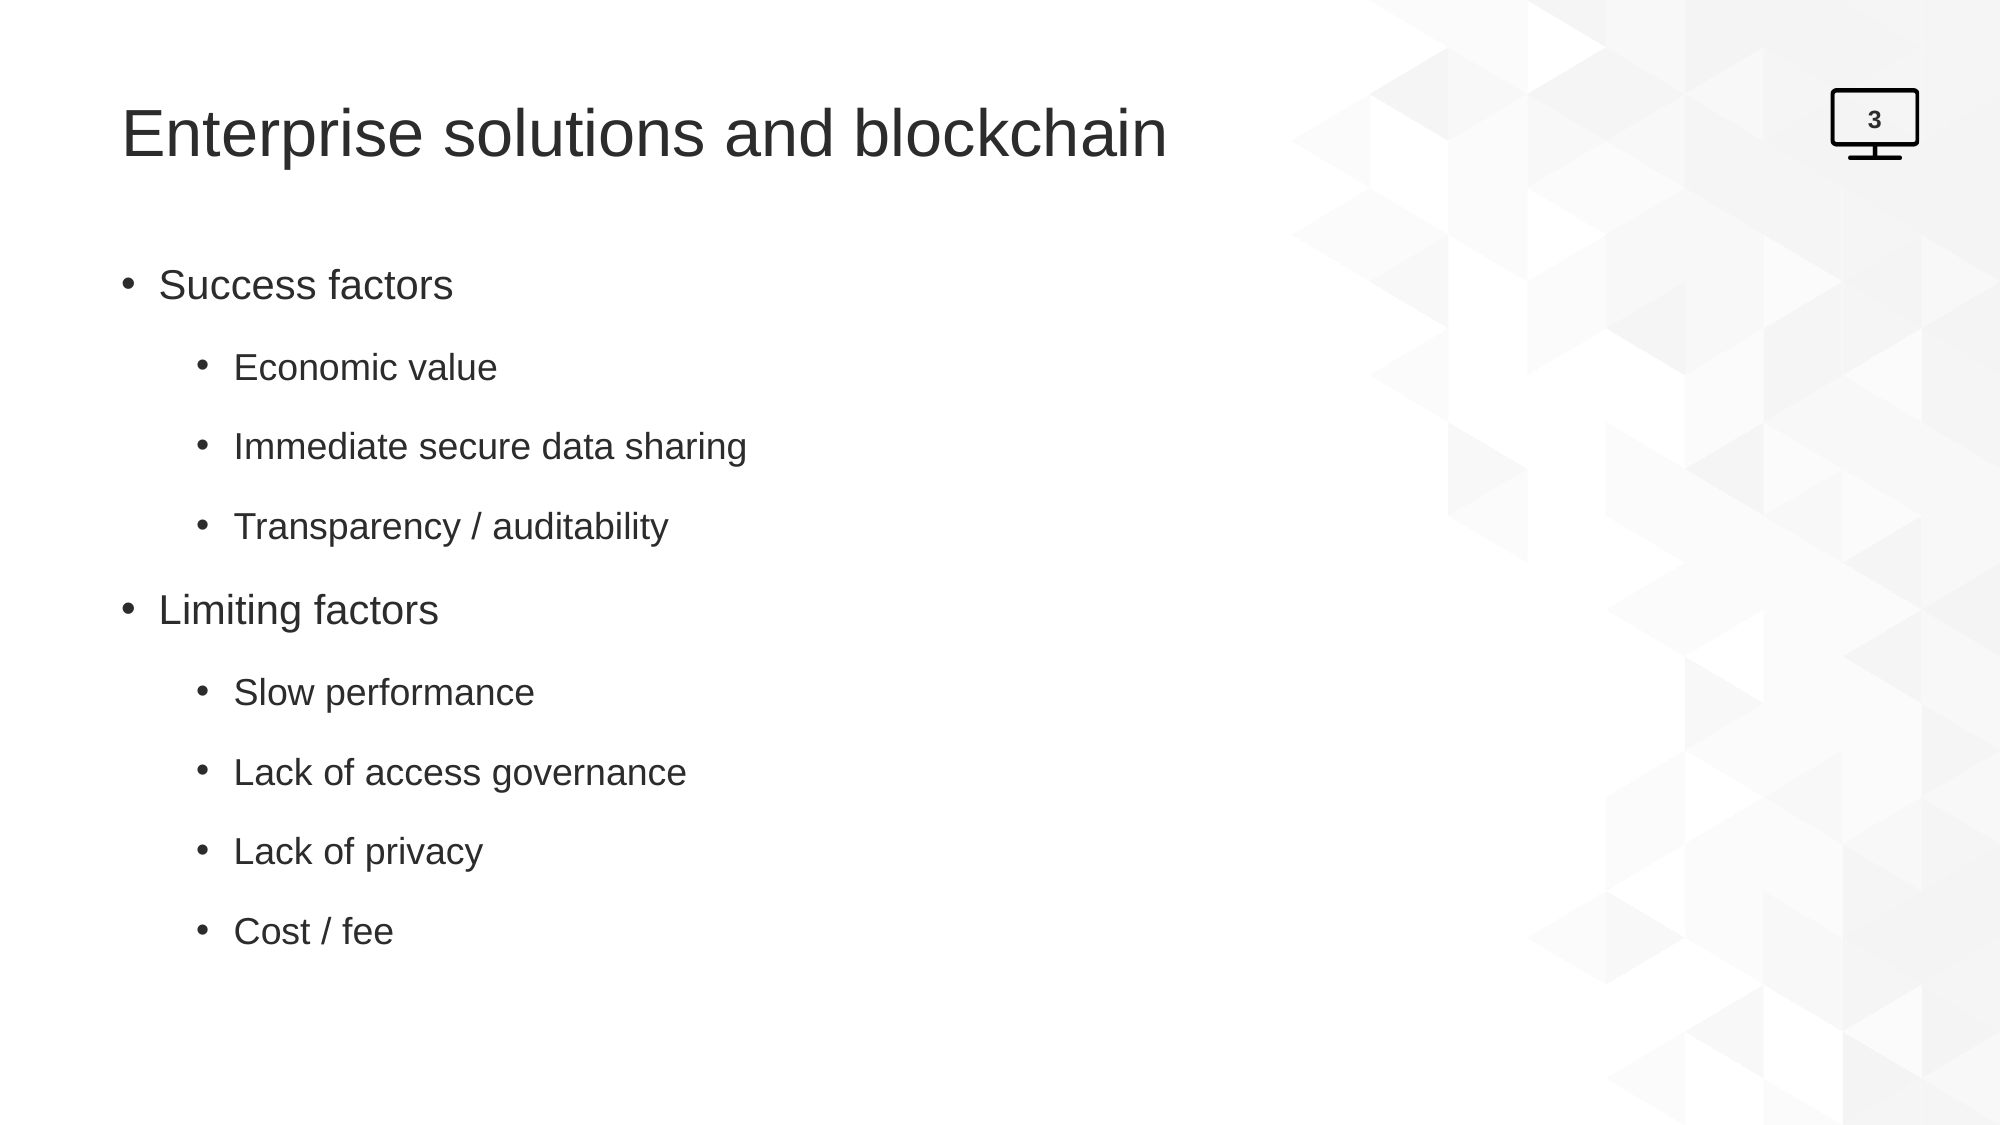

# Enterprise solutions and blockchain
3
Success factors
Economic value
Immediate secure data sharing
Transparency / auditability
Limiting factors
Slow performance
Lack of access governance
Lack of privacy
Cost / fee